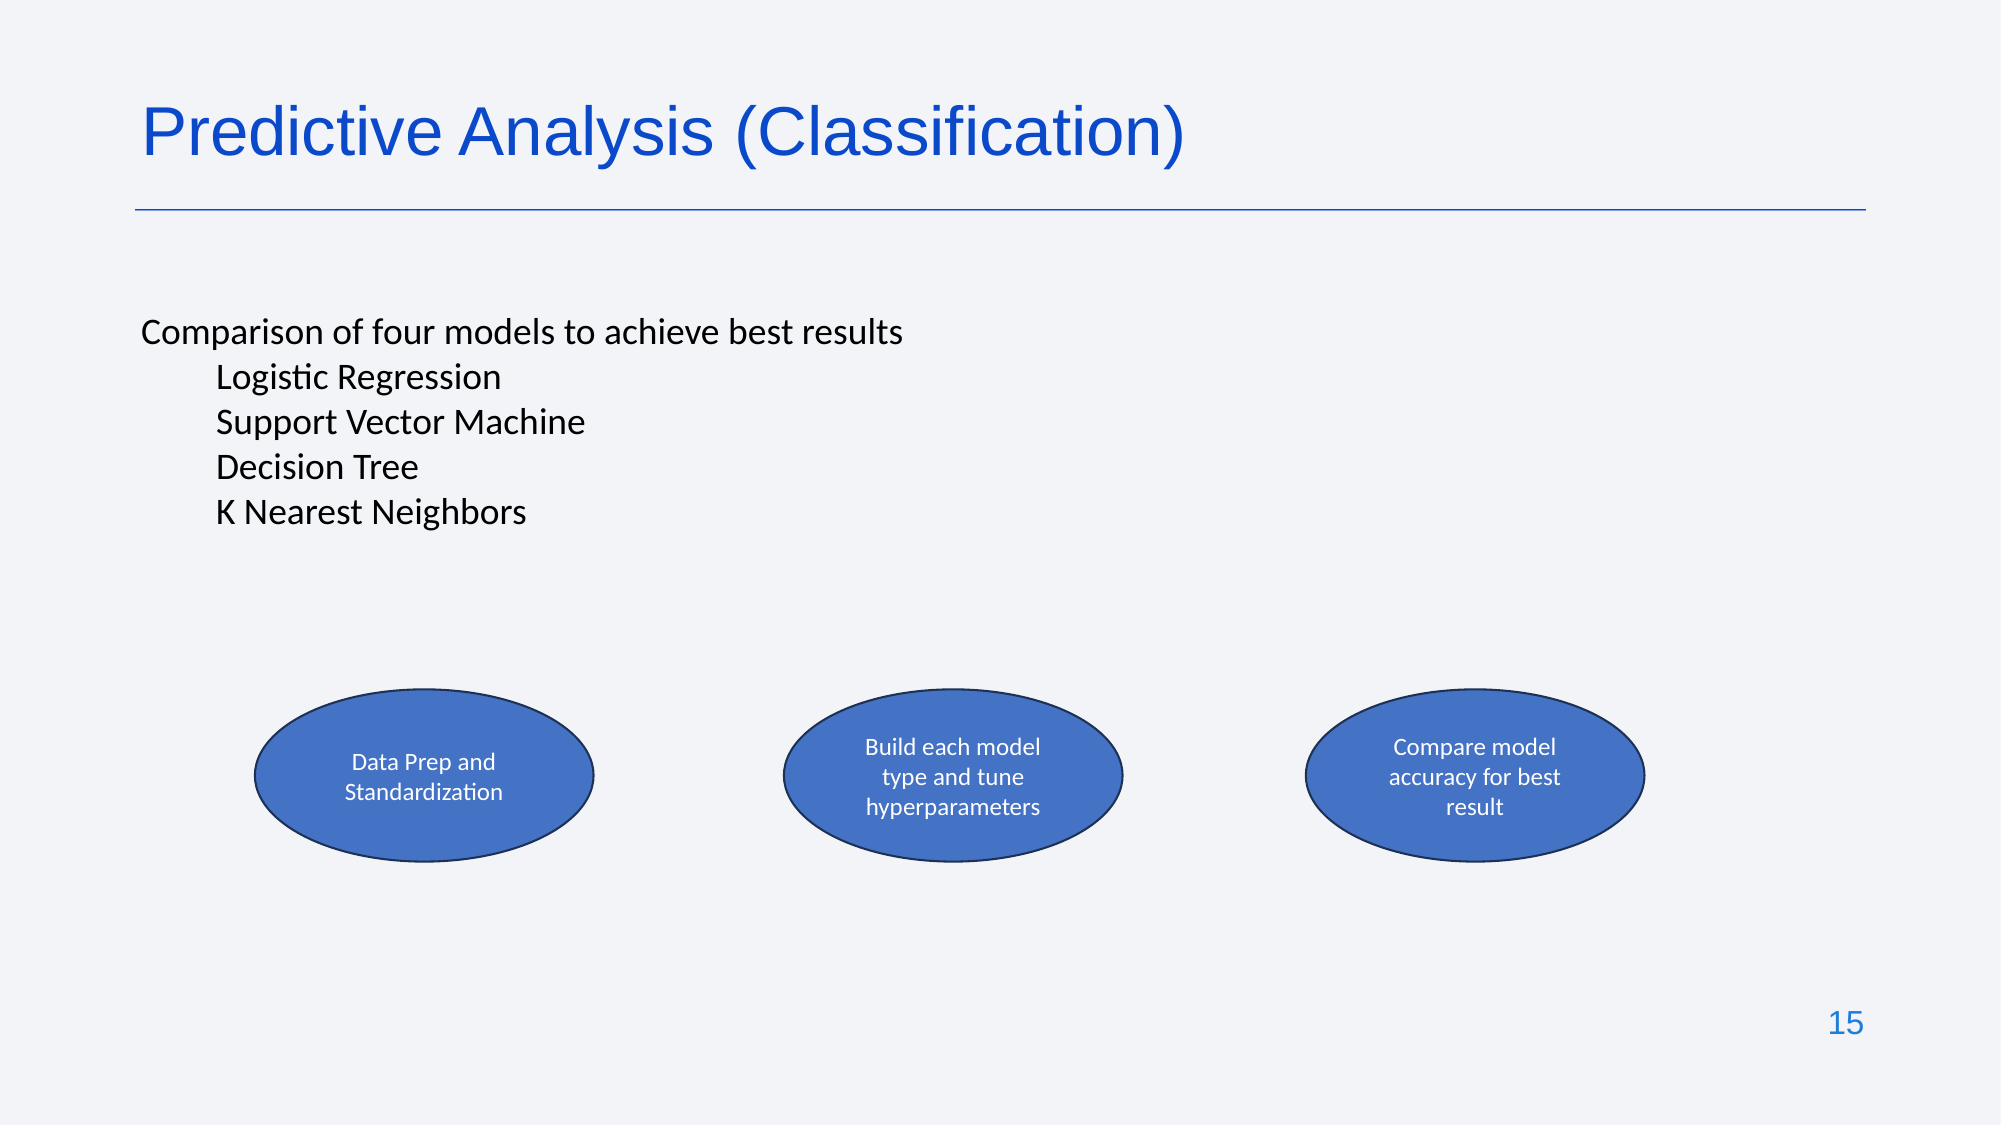

Predictive Analysis (Classification)
Comparison of four models to achieve best results
Logistic Regression
Support Vector Machine
Decision Tree
K Nearest Neighbors
Build each model type and tune hyperparameters
Data Prep and Standardization
Compare model accuracy for best result
15